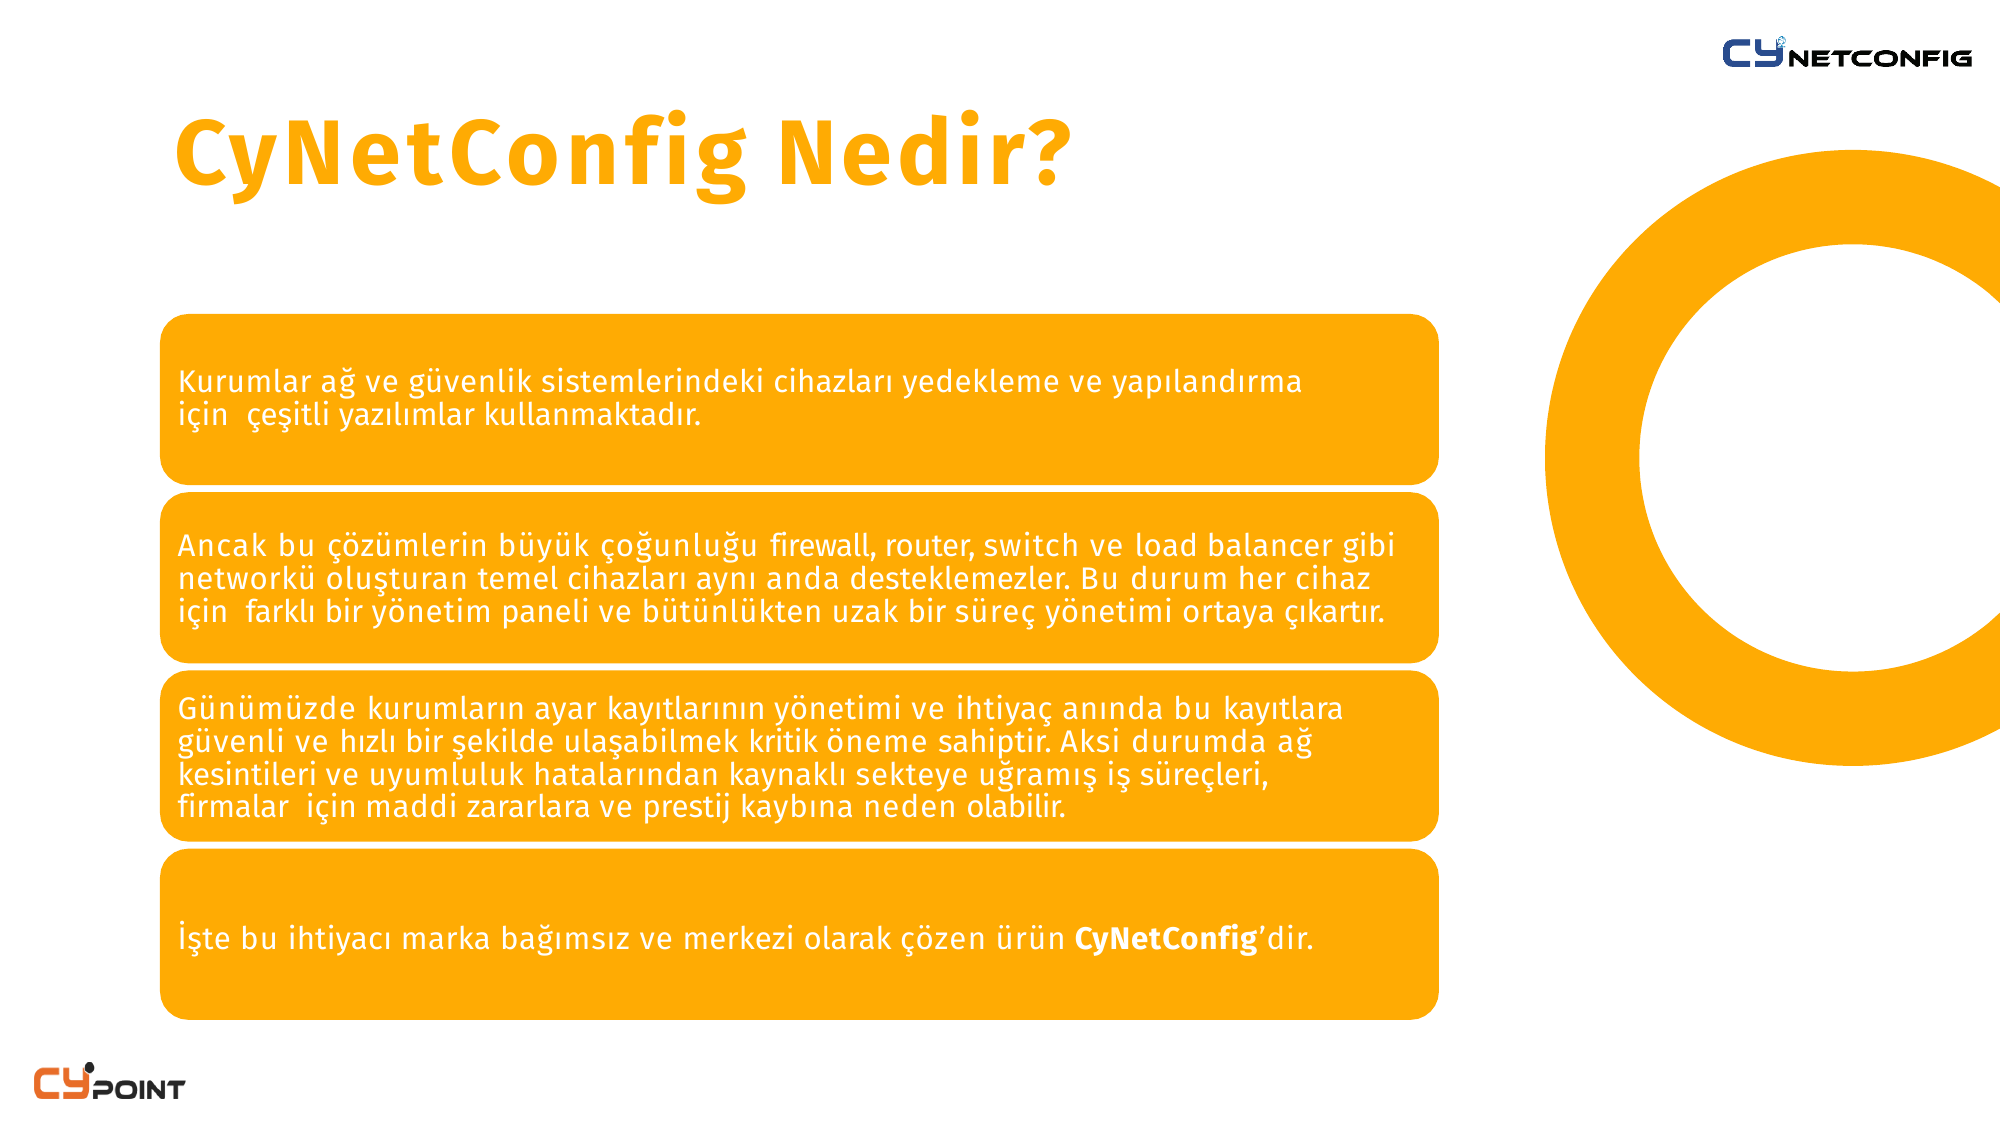

# CyNetConfig Nedir?

Kurumlar ağ ve güvenlik sistemlerindeki cihazları yedekleme ve yapılandırma için  çeşitli yazılımlar kullanmaktadır.

Ancak bu çözümlerin büyük çoğunluğu firewall, router, switch ve load balancer gibi  networkü oluşturan temel cihazları aynı anda desteklemezler. Bu durum her cihaz için  farklı bir yönetim paneli ve bütünlükten uzak bir süreç yönetimi ortaya çıkartır.

Günümüzde kurumların ayar kayıtlarının yönetimi ve ihtiyaç anında bu kayıtlara  güvenli ve hızlı bir şekilde ulaşabilmek kritik öneme sahiptir. Aksi durumda ağ  kesintileri ve uyumluluk hatalarından kaynaklı sekteye uğramış iş süreçleri, firmalar  için maddi zararlara ve prestij kaybına neden olabilir.

İşte bu ihtiyacı marka bağımsız ve merkezi olarak çözen ürün CyNetConfig’dir.